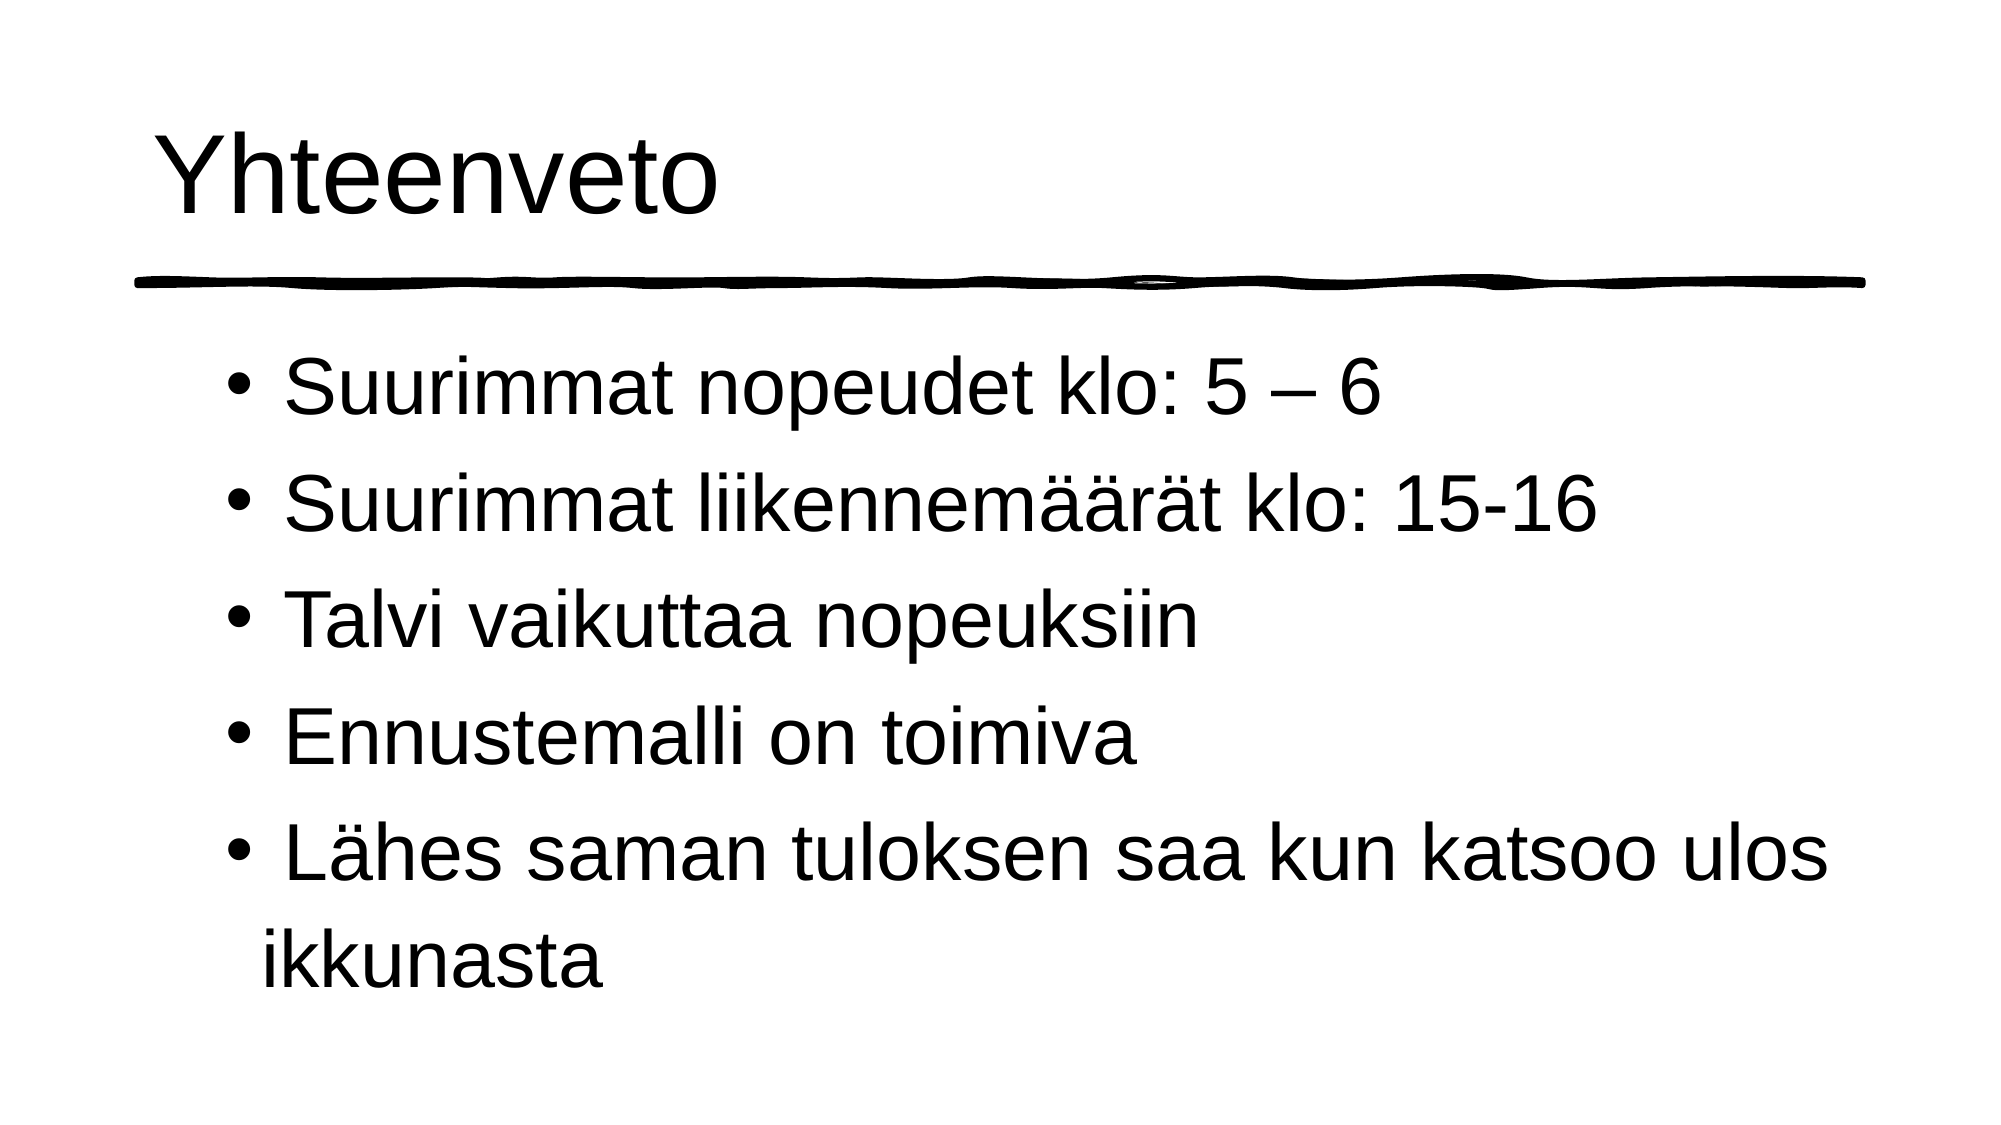

# Yhteenveto
 Suurimmat nopeudet klo: 5 – 6
 Suurimmat liikennemäärät klo: 15-16
 Talvi vaikuttaa nopeuksiin
 Ennustemalli on toimiva
 Lähes saman tuloksen saa kun katsoo ulos ikkunasta